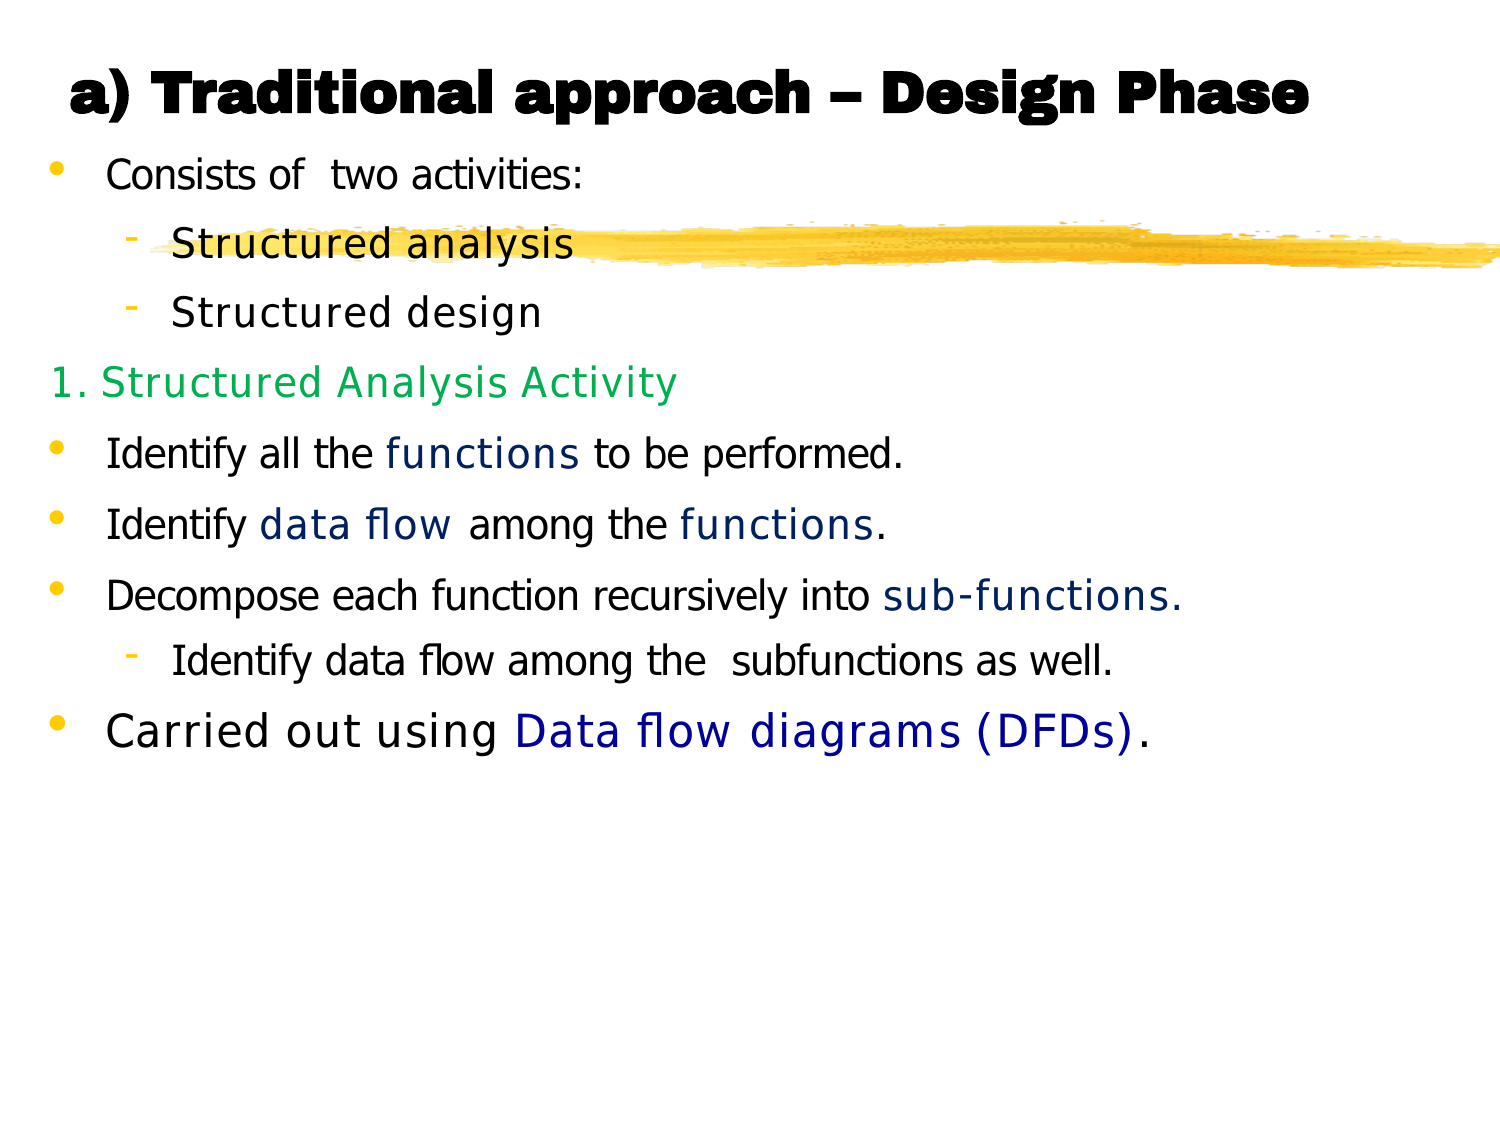

# a) Traditional approach – Design Phase
Consists of  two activities:
Structured analysis
Structured design
1. Structured Analysis Activity
Identify all the functions to be performed.
Identify data flow among the functions.
Decompose each function recursively into sub-functions.
Identify data flow among the  subfunctions as well.
Carried out using Data flow diagrams (DFDs).

29